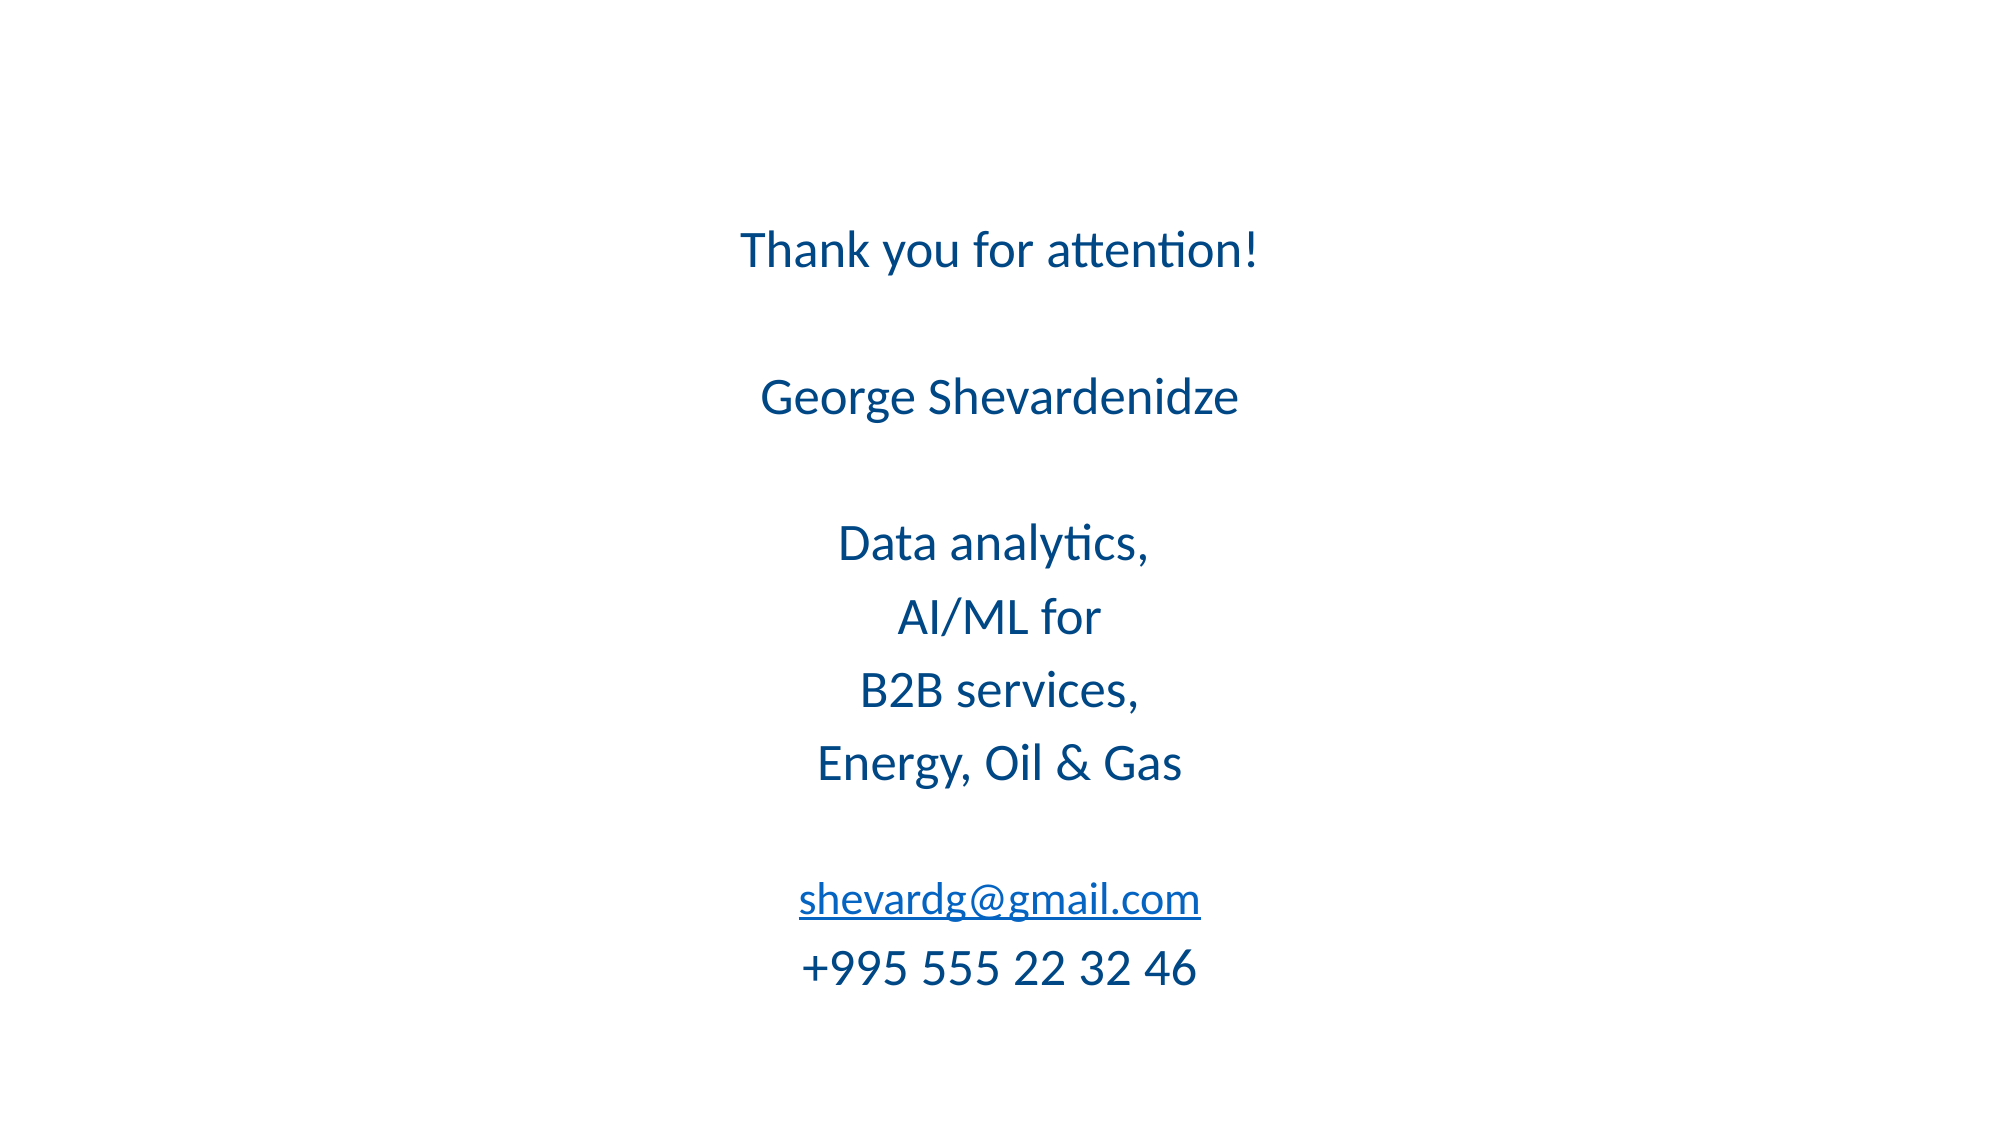

Thank you for attention!

George Shevardenidze

Data analytics,
AI/ML for
B2B services,
Energy, Oil & Gas

shevardg@gmail.com
+995 555 22 32 46